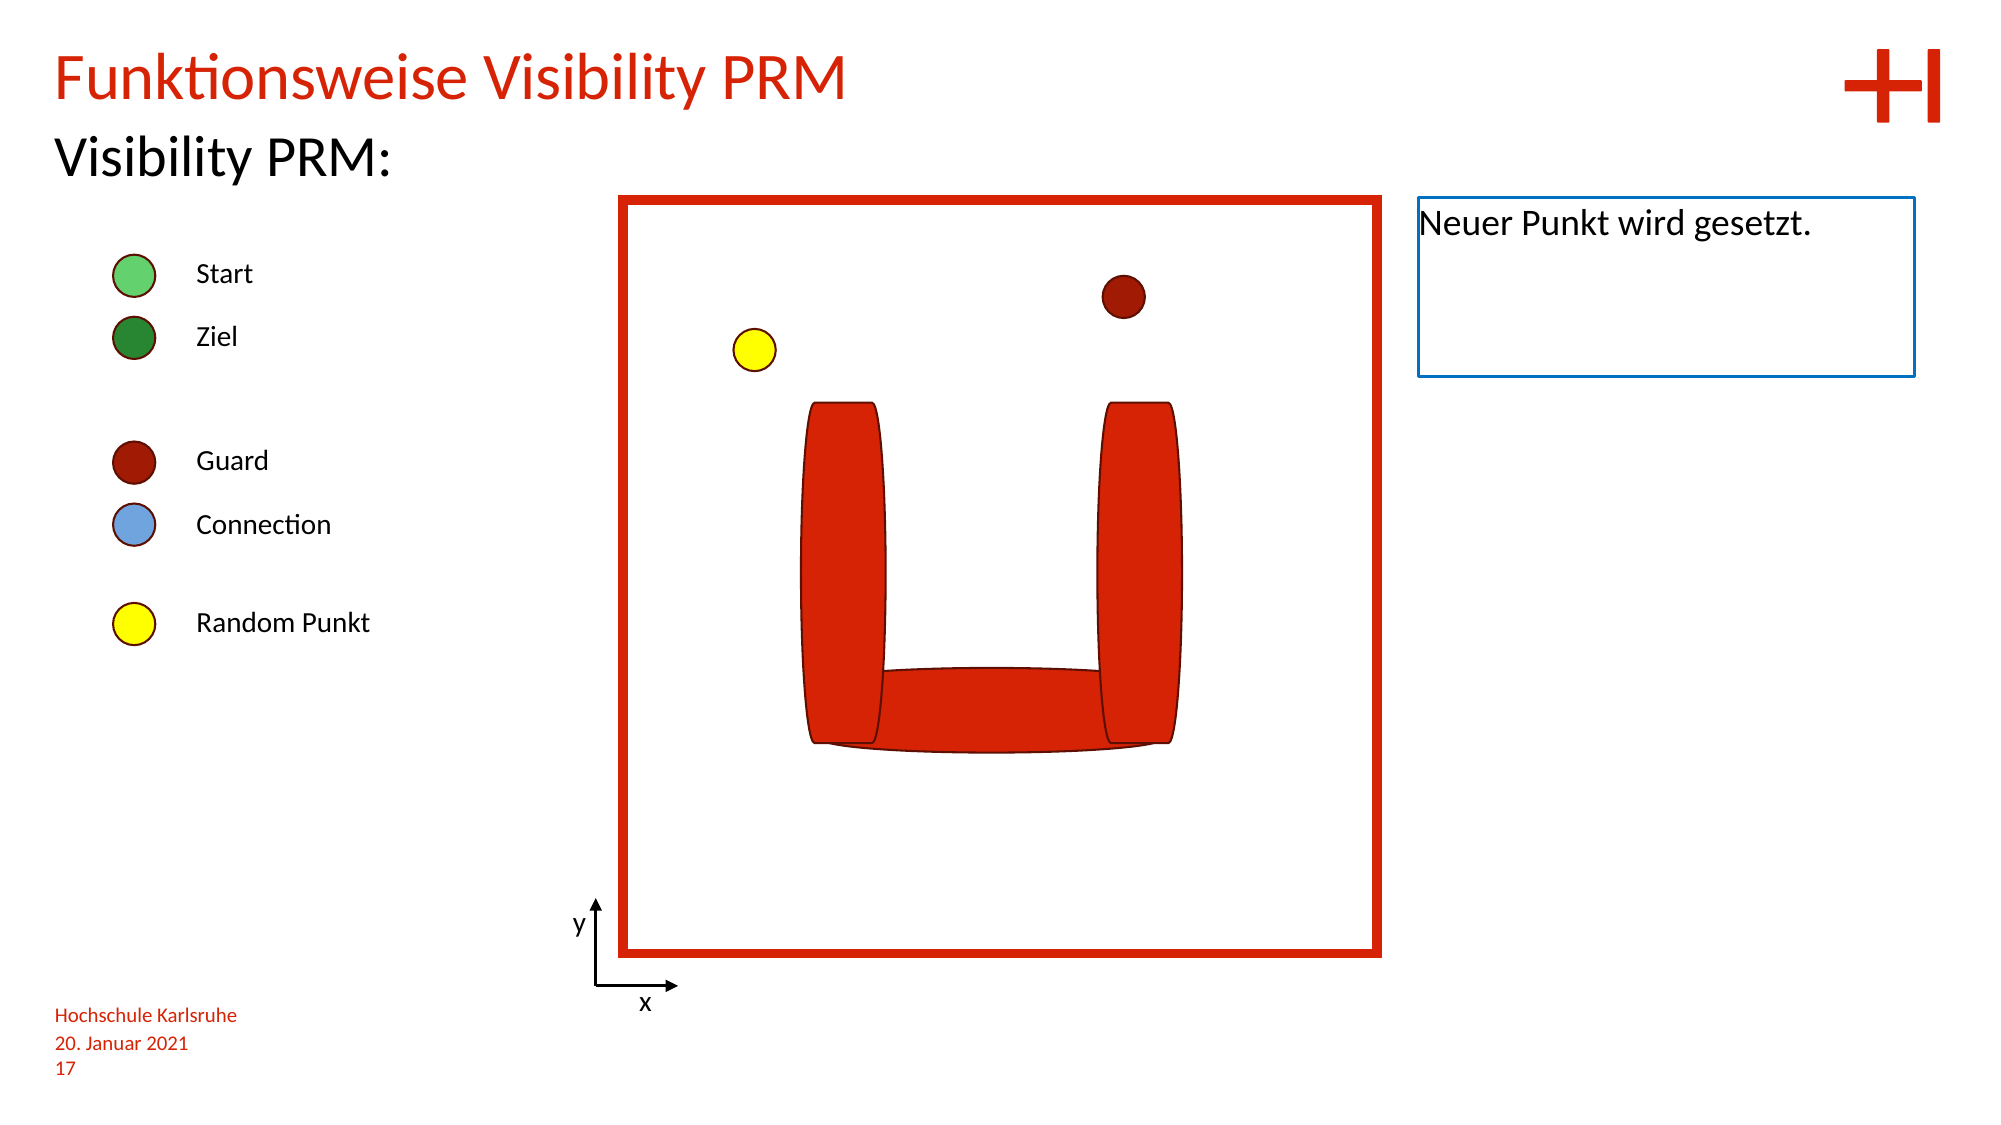

Funktionsweise Visibility PRM
Visibility PRM:

Neuer Punkt wird gesetzt.

Start

Ziel

Guard

Connection

Random Punkt

y
x
Hochschule Karlsruhe
20. Januar 2021
17